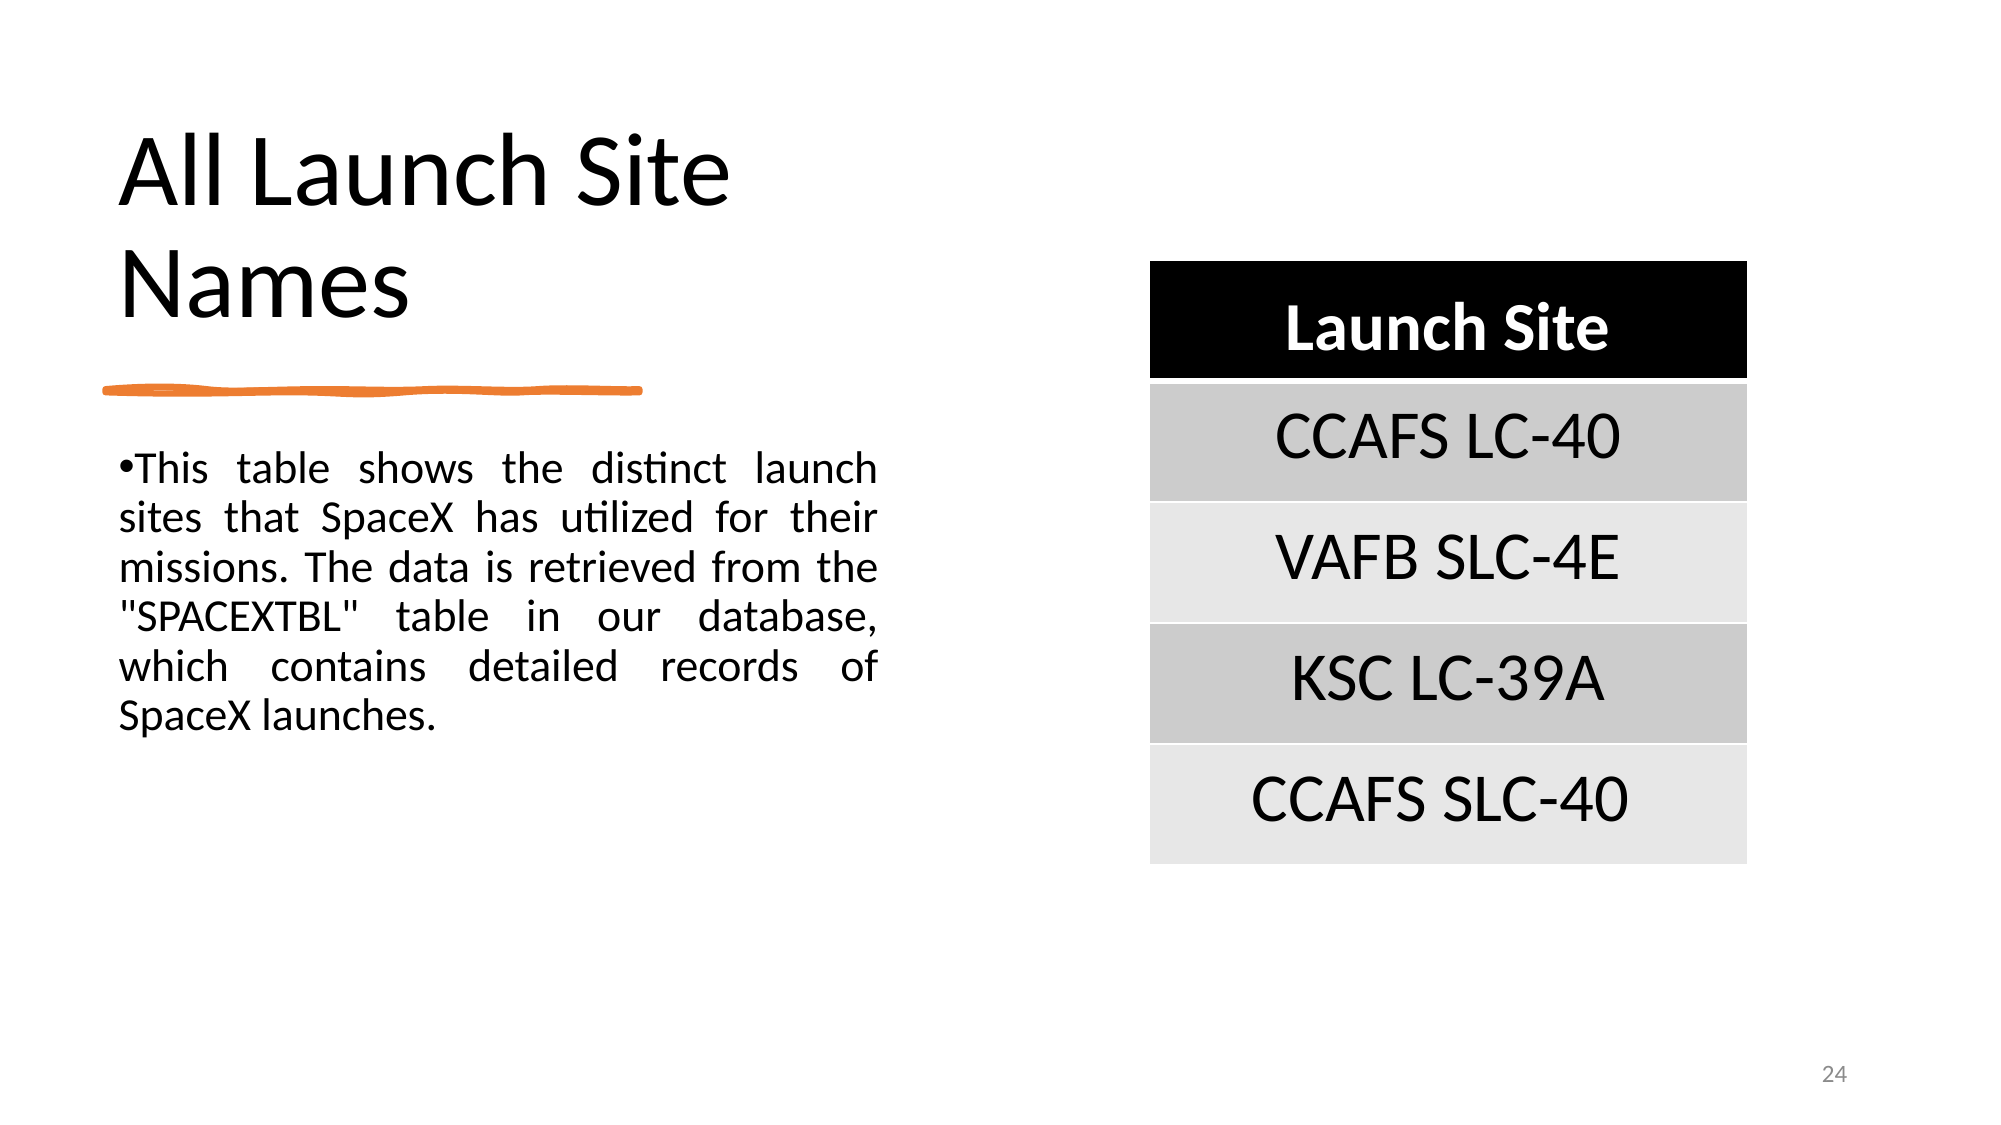

All Launch Site Names
| Launch Site |
| --- |
| CCAFS LC-40 |
| VAFB SLC-4E |
| KSC LC-39A |
| CCAFS SLC-40 |

This table shows the distinct launch sites that SpaceX has utilized for their missions. The data is retrieved from the "SPACEXTBL" table in our database, which contains detailed records of SpaceX launches.
24